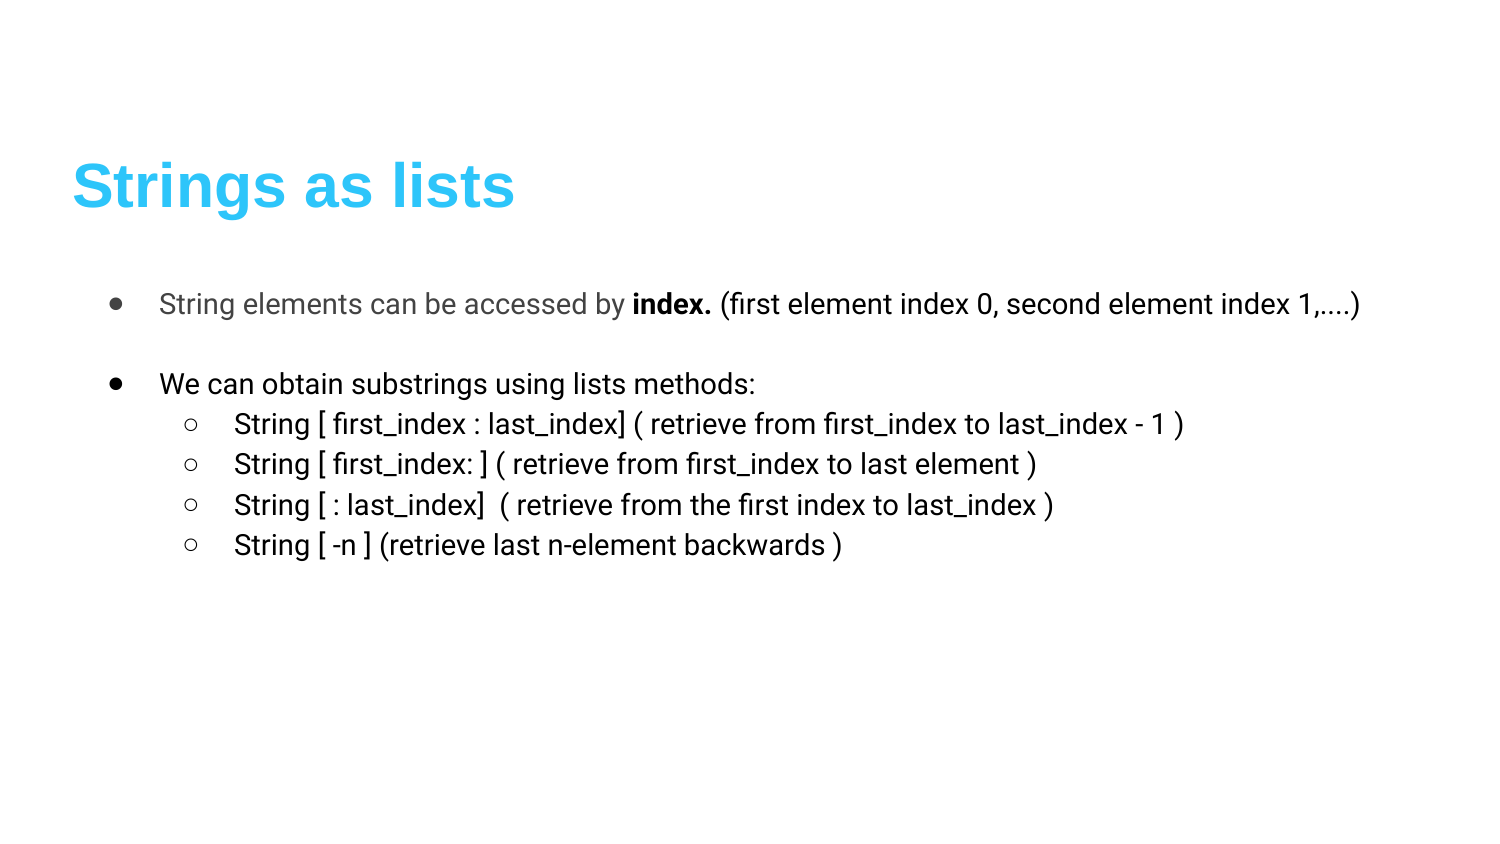

Strings as lists
String elements can be accessed by index. (first element index 0, second element index 1,....)

We can obtain substrings using lists methods:
String [ first_index : last_index] ( retrieve from first_index to last_index - 1 )
String [ first_index: ] ( retrieve from first_index to last element )
String [ : last_index]  ( retrieve from the first index to last_index )
String [ -n ] (retrieve last n-element backwards )